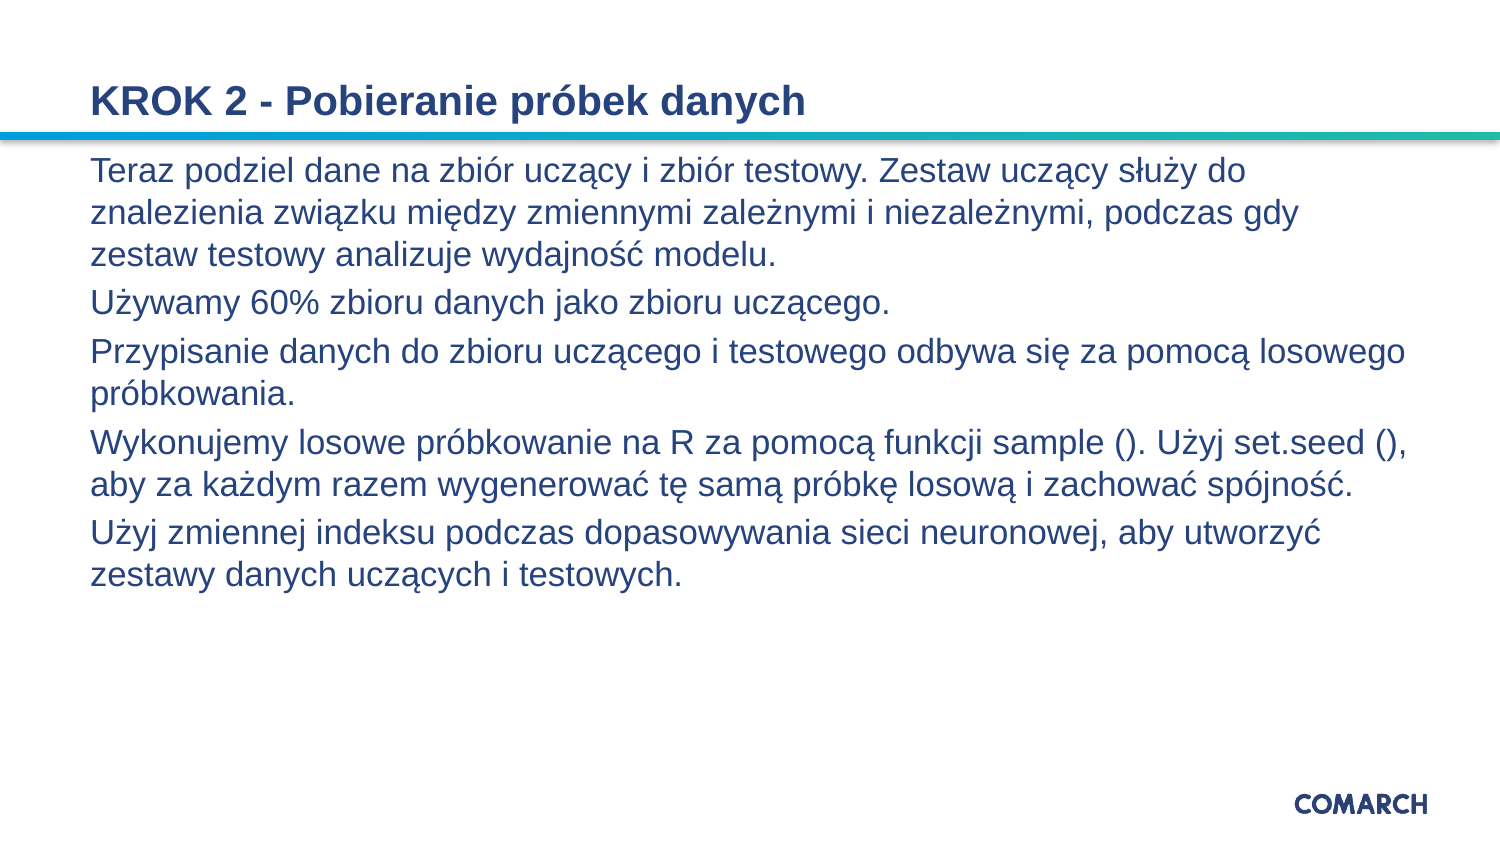

# KROK 2 - Pobieranie próbek danych
Teraz podziel dane na zbiór uczący i zbiór testowy. Zestaw uczący służy do znalezienia związku między zmiennymi zależnymi i niezależnymi, podczas gdy zestaw testowy analizuje wydajność modelu.
Używamy 60% zbioru danych jako zbioru uczącego.
Przypisanie danych do zbioru uczącego i testowego odbywa się za pomocą losowego próbkowania.
Wykonujemy losowe próbkowanie na R za pomocą funkcji sample (). Użyj set.seed (), aby za każdym razem wygenerować tę samą próbkę losową i zachować spójność.
Użyj zmiennej indeksu podczas dopasowywania sieci neuronowej, aby utworzyć zestawy danych uczących i testowych.